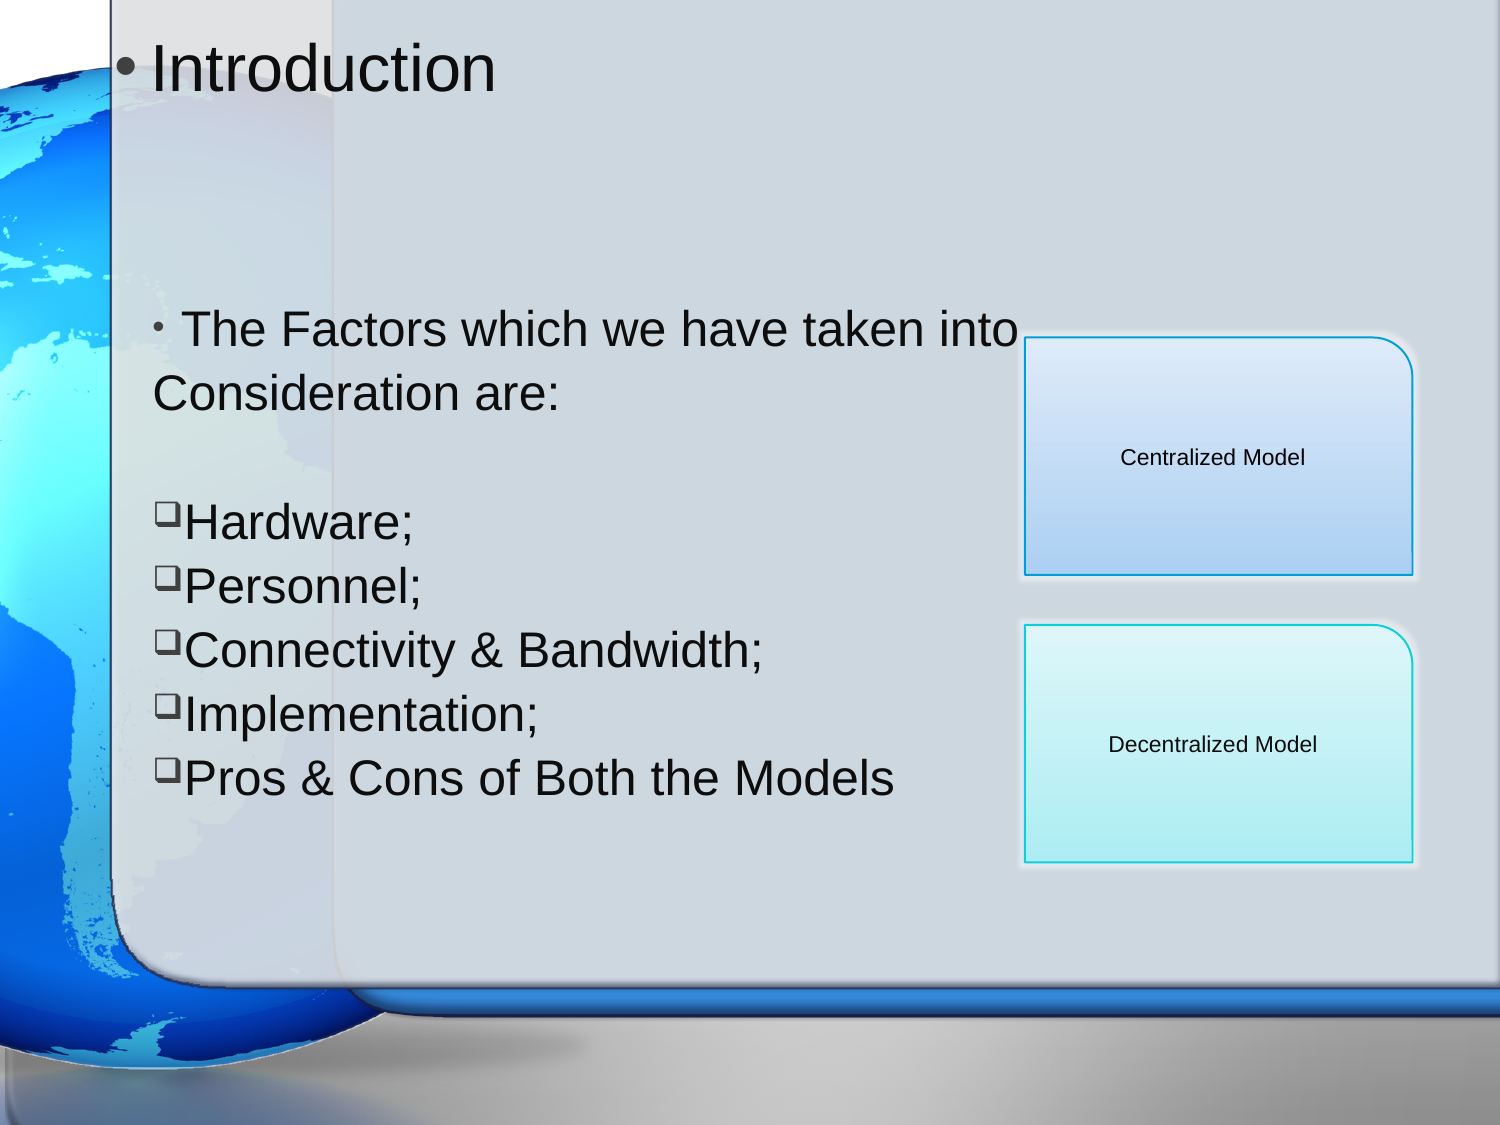

# Introduction
The Factors which we have taken into
Consideration are:

Hardware;
Personnel;
Connectivity & Bandwidth;
Implementation;
Pros & Cons of Both the Models

Centralized Model
Decentralized Model